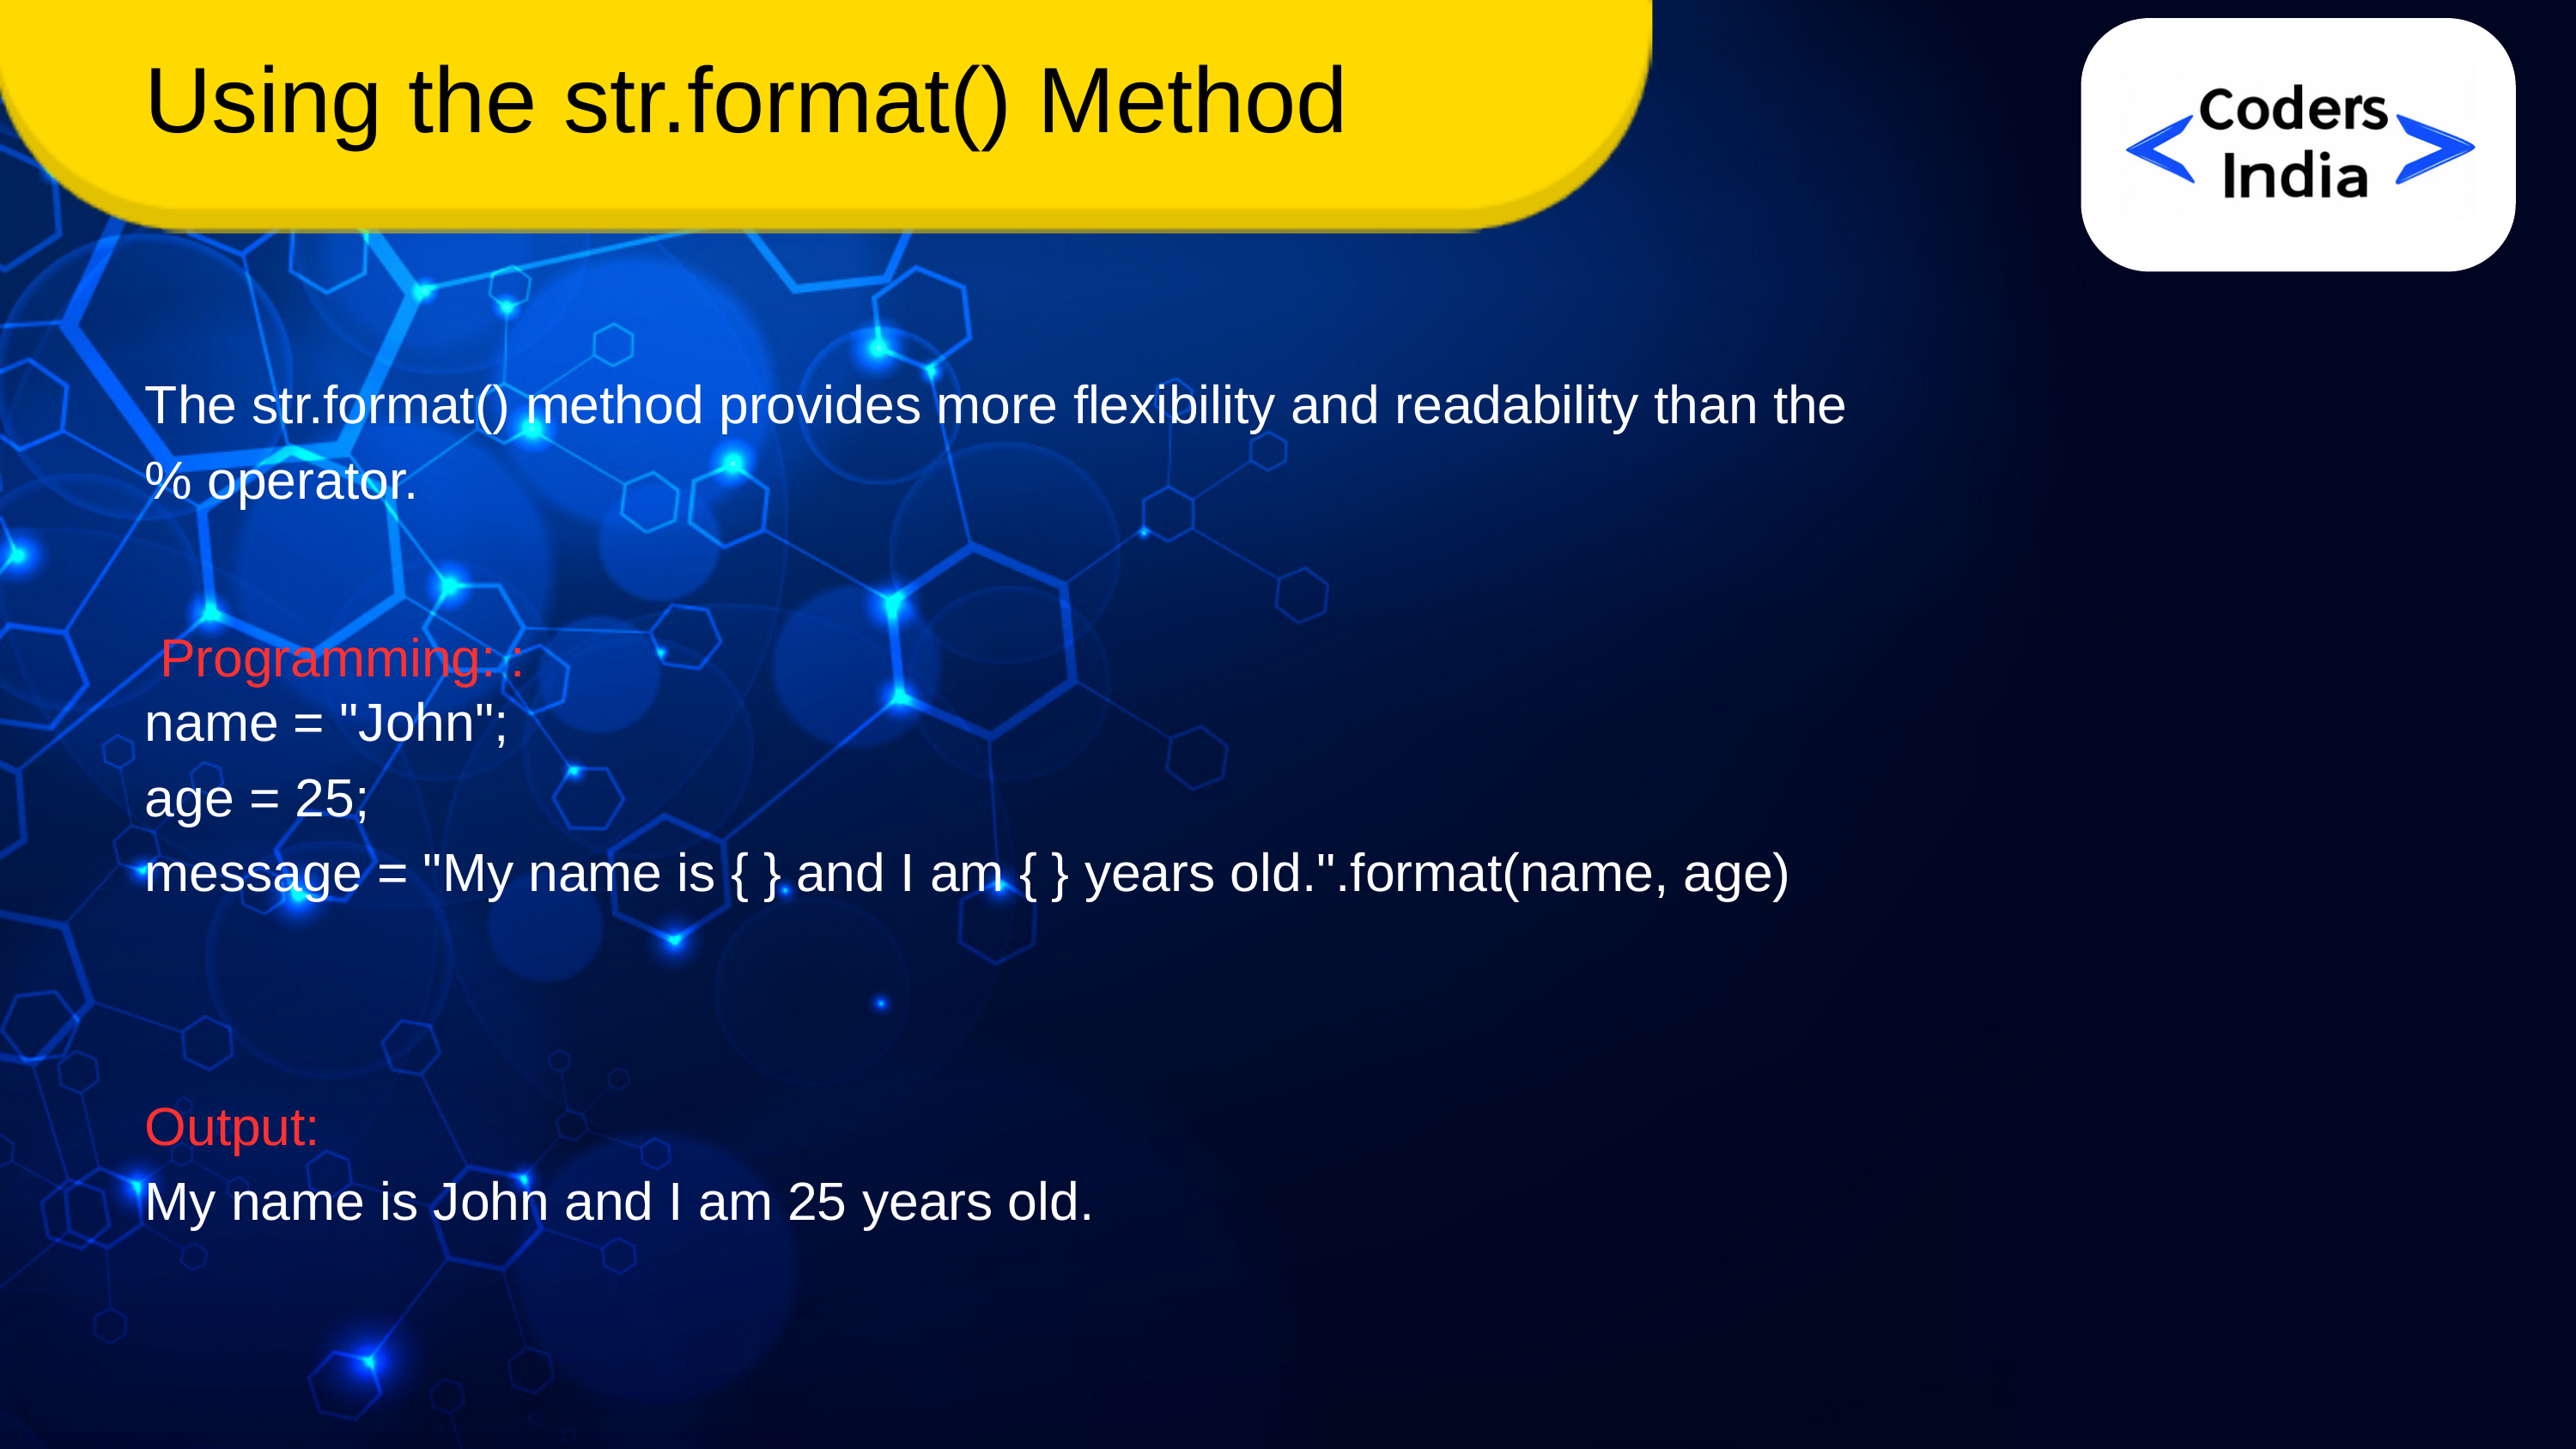

Using the str.format() Method

The str.format() method provides more flexibility and readability than the % operator.

Programming: :
name = "John";
age = 25;
message = "My name is { } and I am { } years old.".format(name, age)
Output:
My name is John and I am 25 years old.